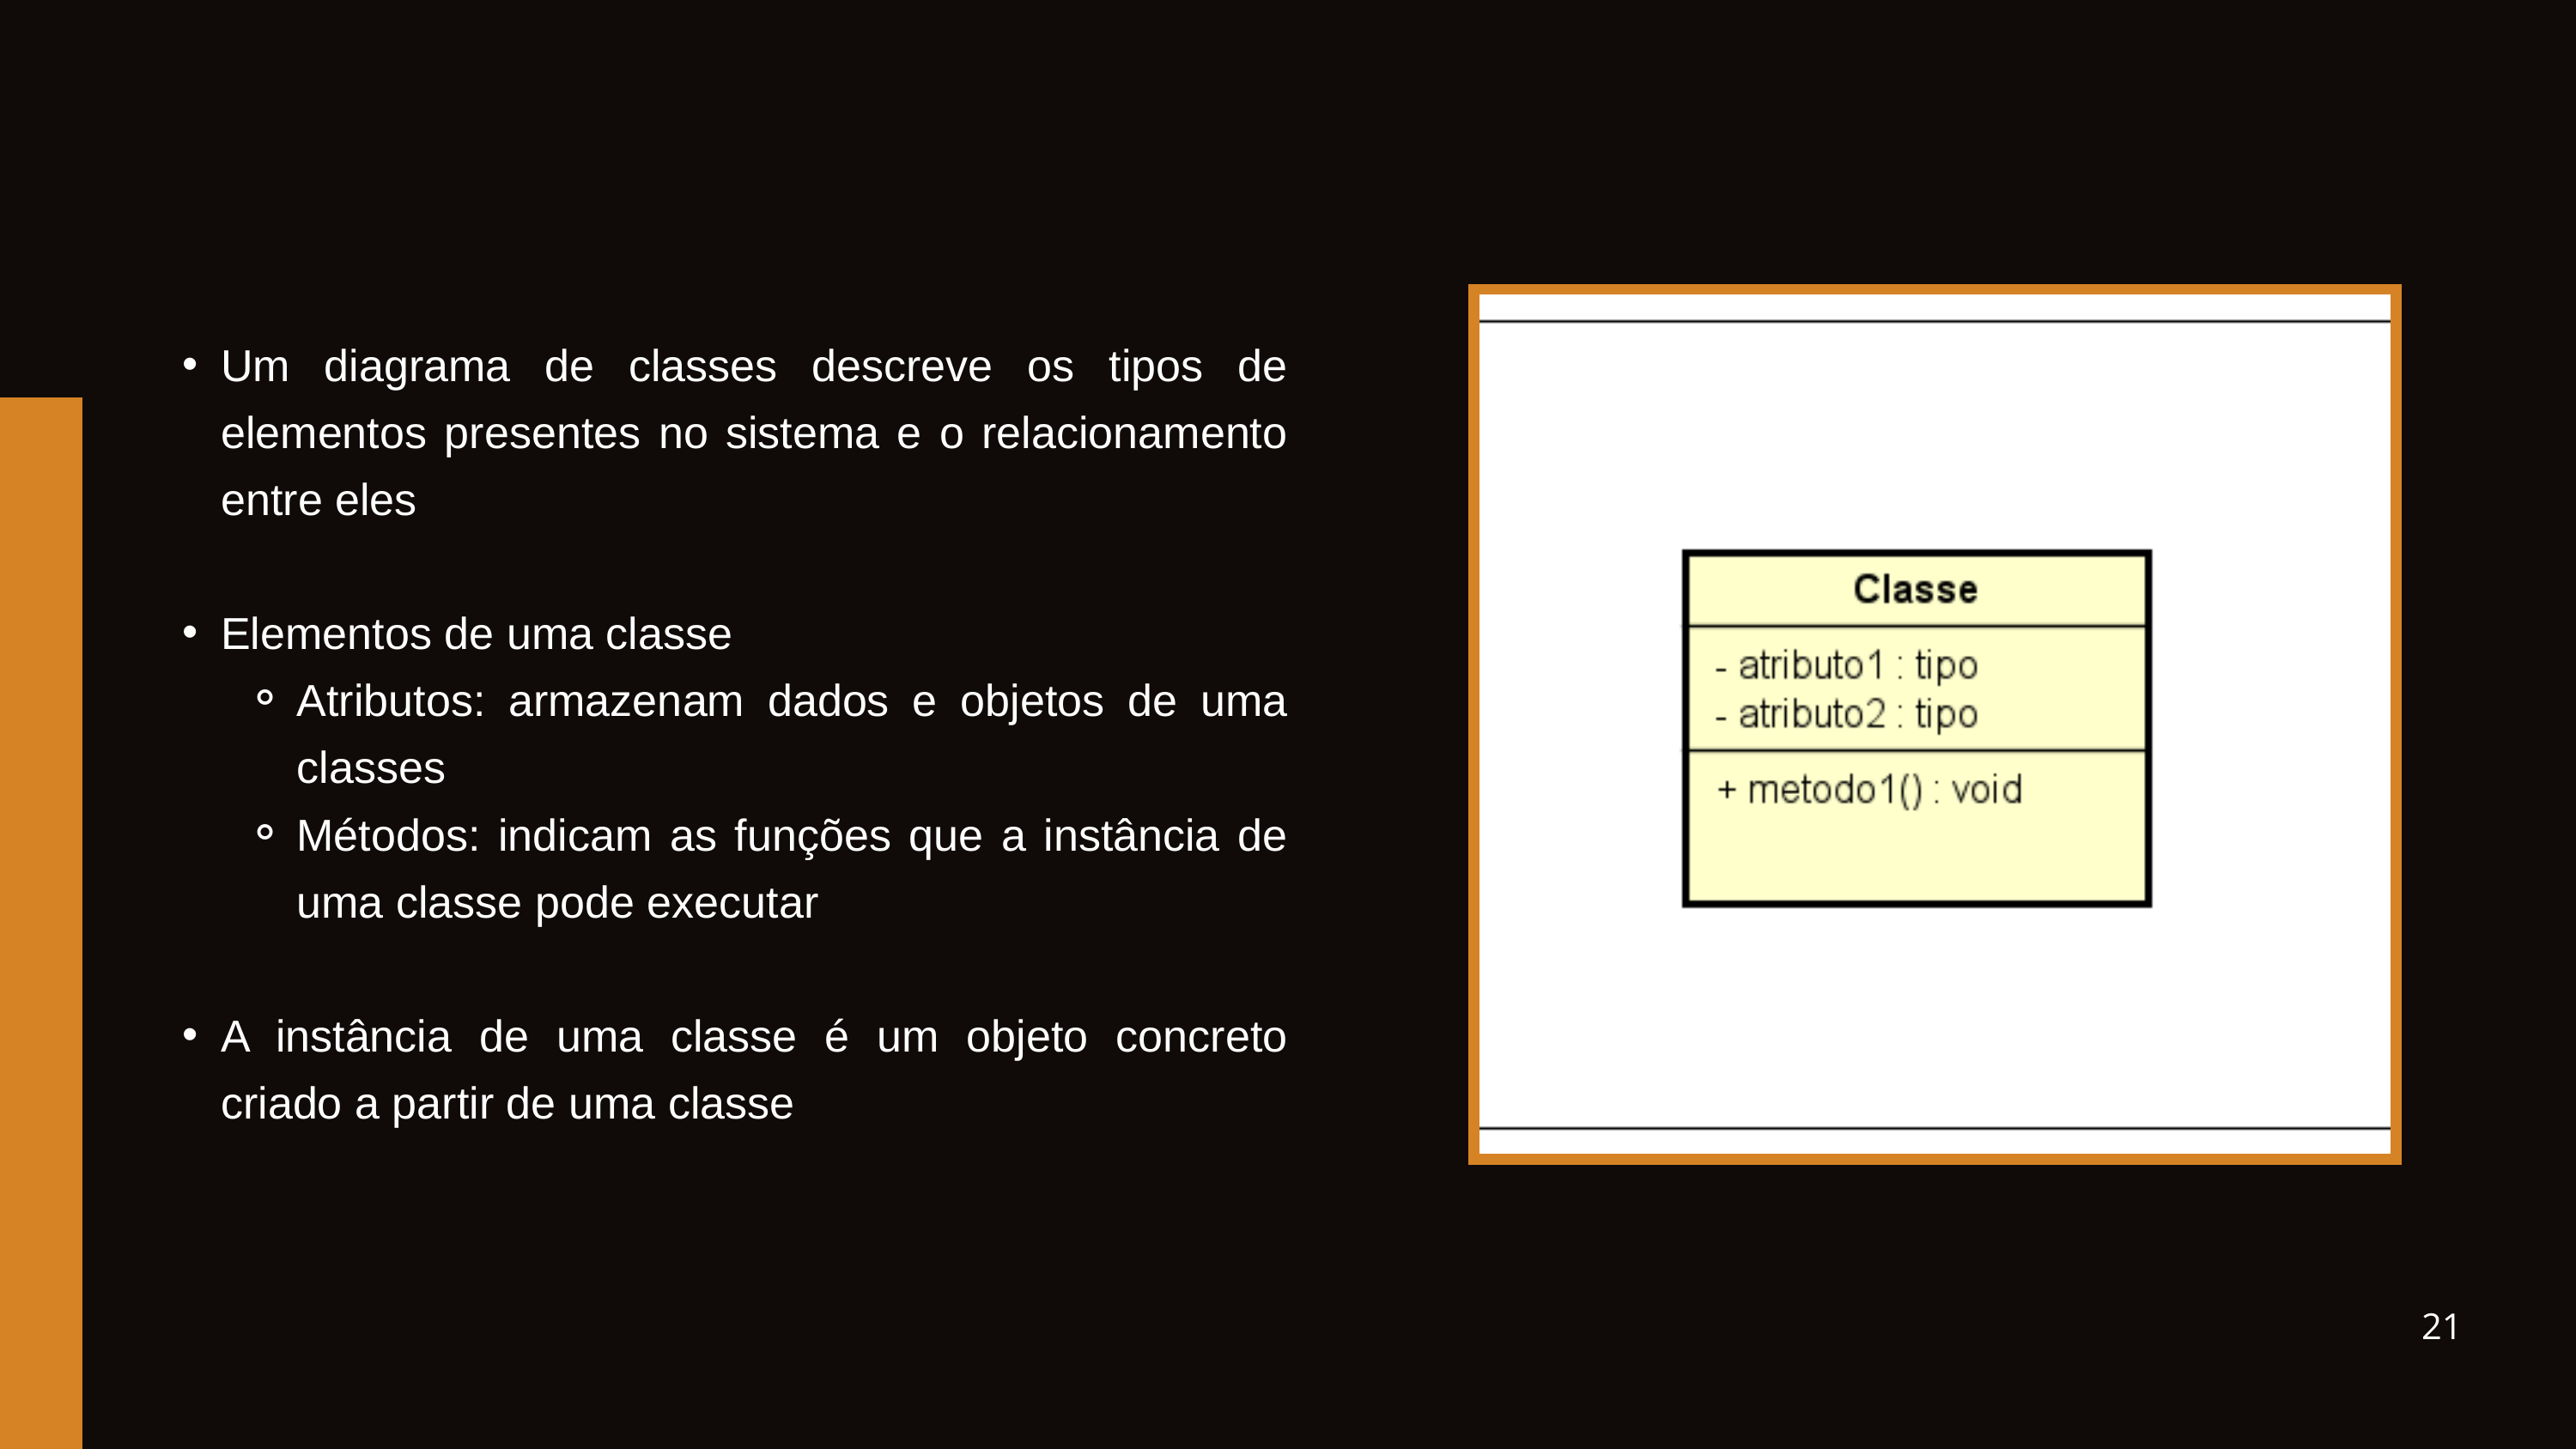

Um diagrama de classes descreve os tipos de elementos presentes no sistema e o relacionamento entre eles

Elementos de uma classe
Atributos: armazenam dados e objetos de uma classes
Métodos: indicam as funções que a instância de uma classe pode executar

A instância de uma classe é um objeto concreto criado a partir de uma classe

21